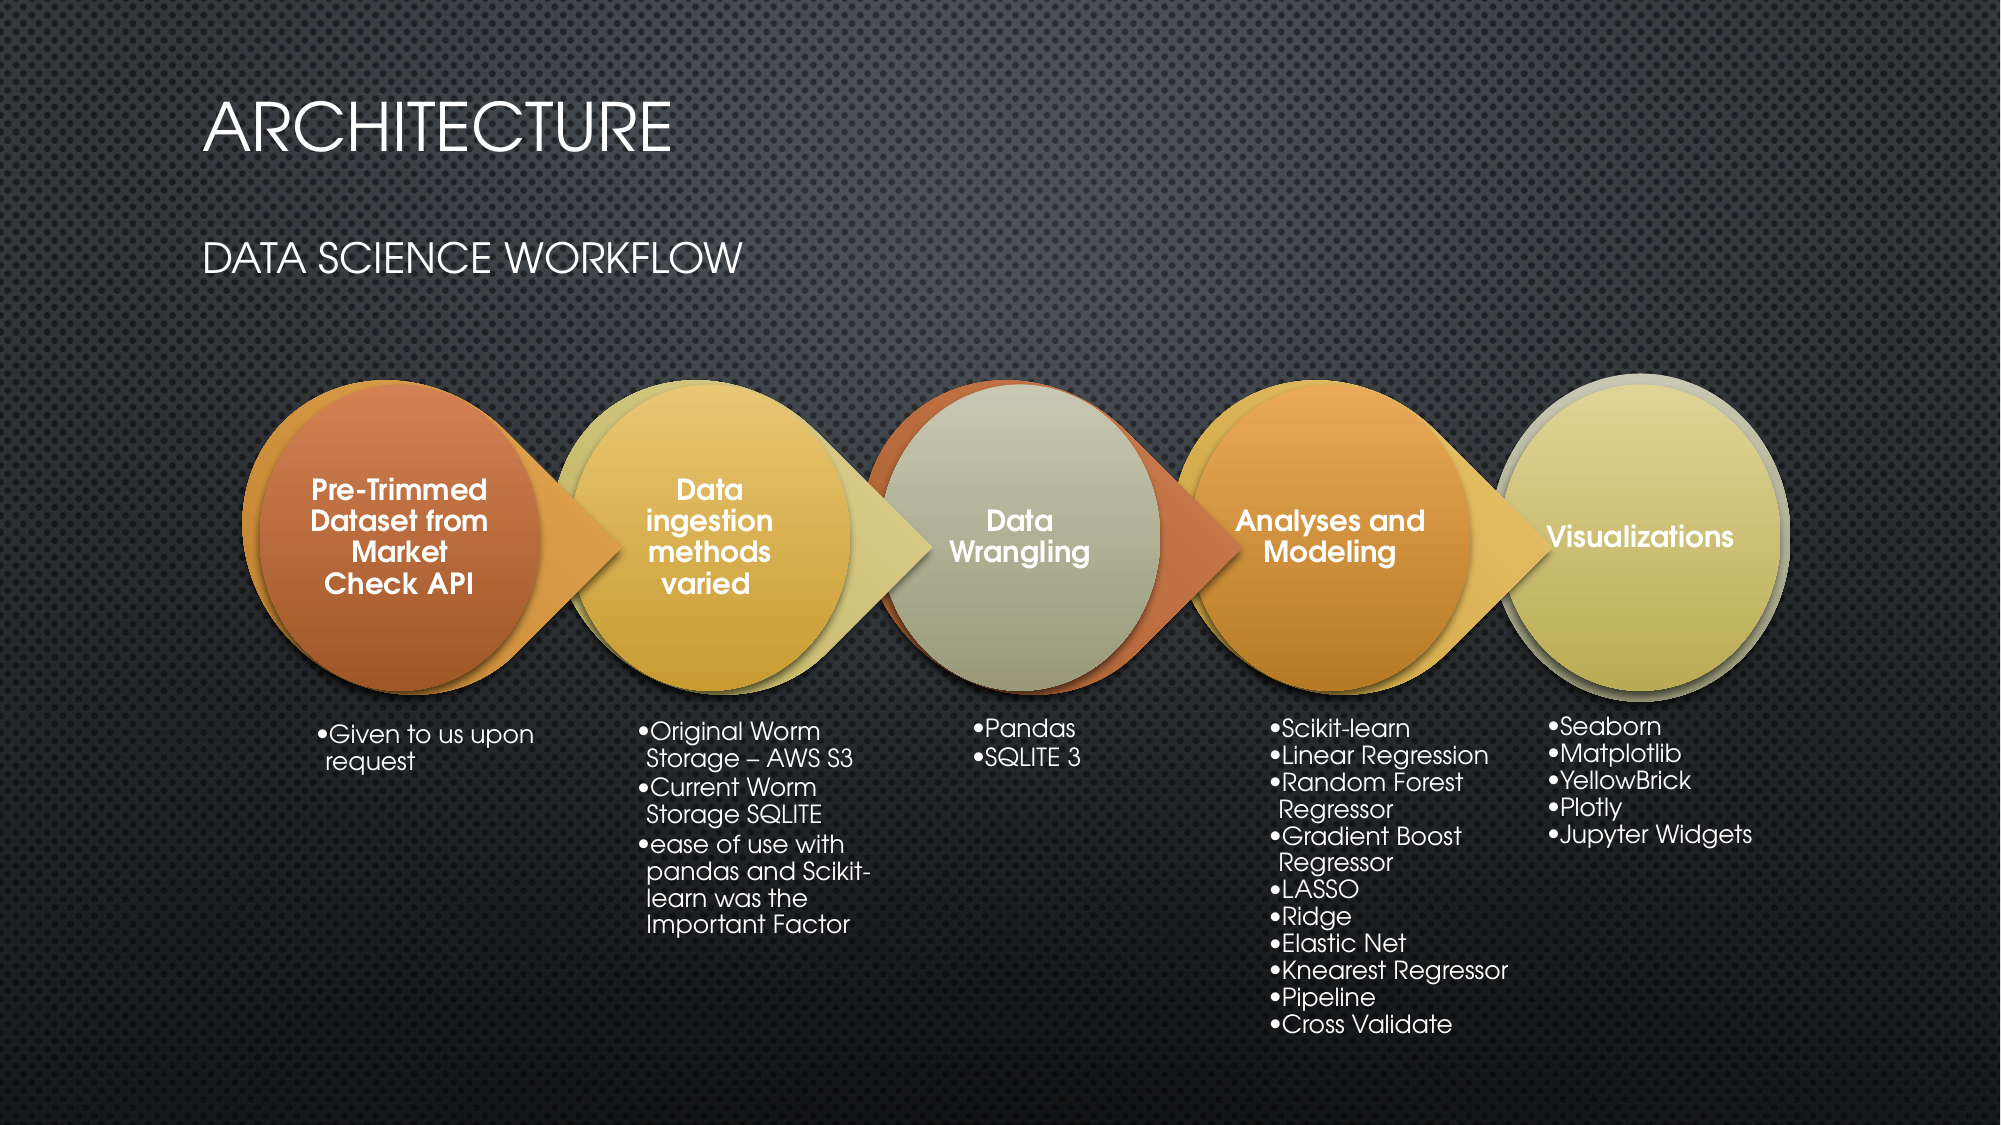

# ARCHITECTURE DATA SCIENCE WORKFLOW

Pre-Trimmed Dataset from Market Check API
Data ingestion methods varied
Data Wrangling
Analyses and Modeling
Visualizations

Seaborn
Matplotlib
YellowBrick
Plotly
Jupyter Widgets
Pandas
SQLITE 3
Scikit-learn
Linear Regression
Random Forest Regressor
Gradient Boost Regressor
LASSO
Ridge
Elastic Net
Knearest Regressor
Pipeline
Cross Validate
Original Worm Storage – AWS S3
Current Worm Storage SQLITE
ease of use with  pandas and Scikit-learn was the Important Factor
Given to us upon request